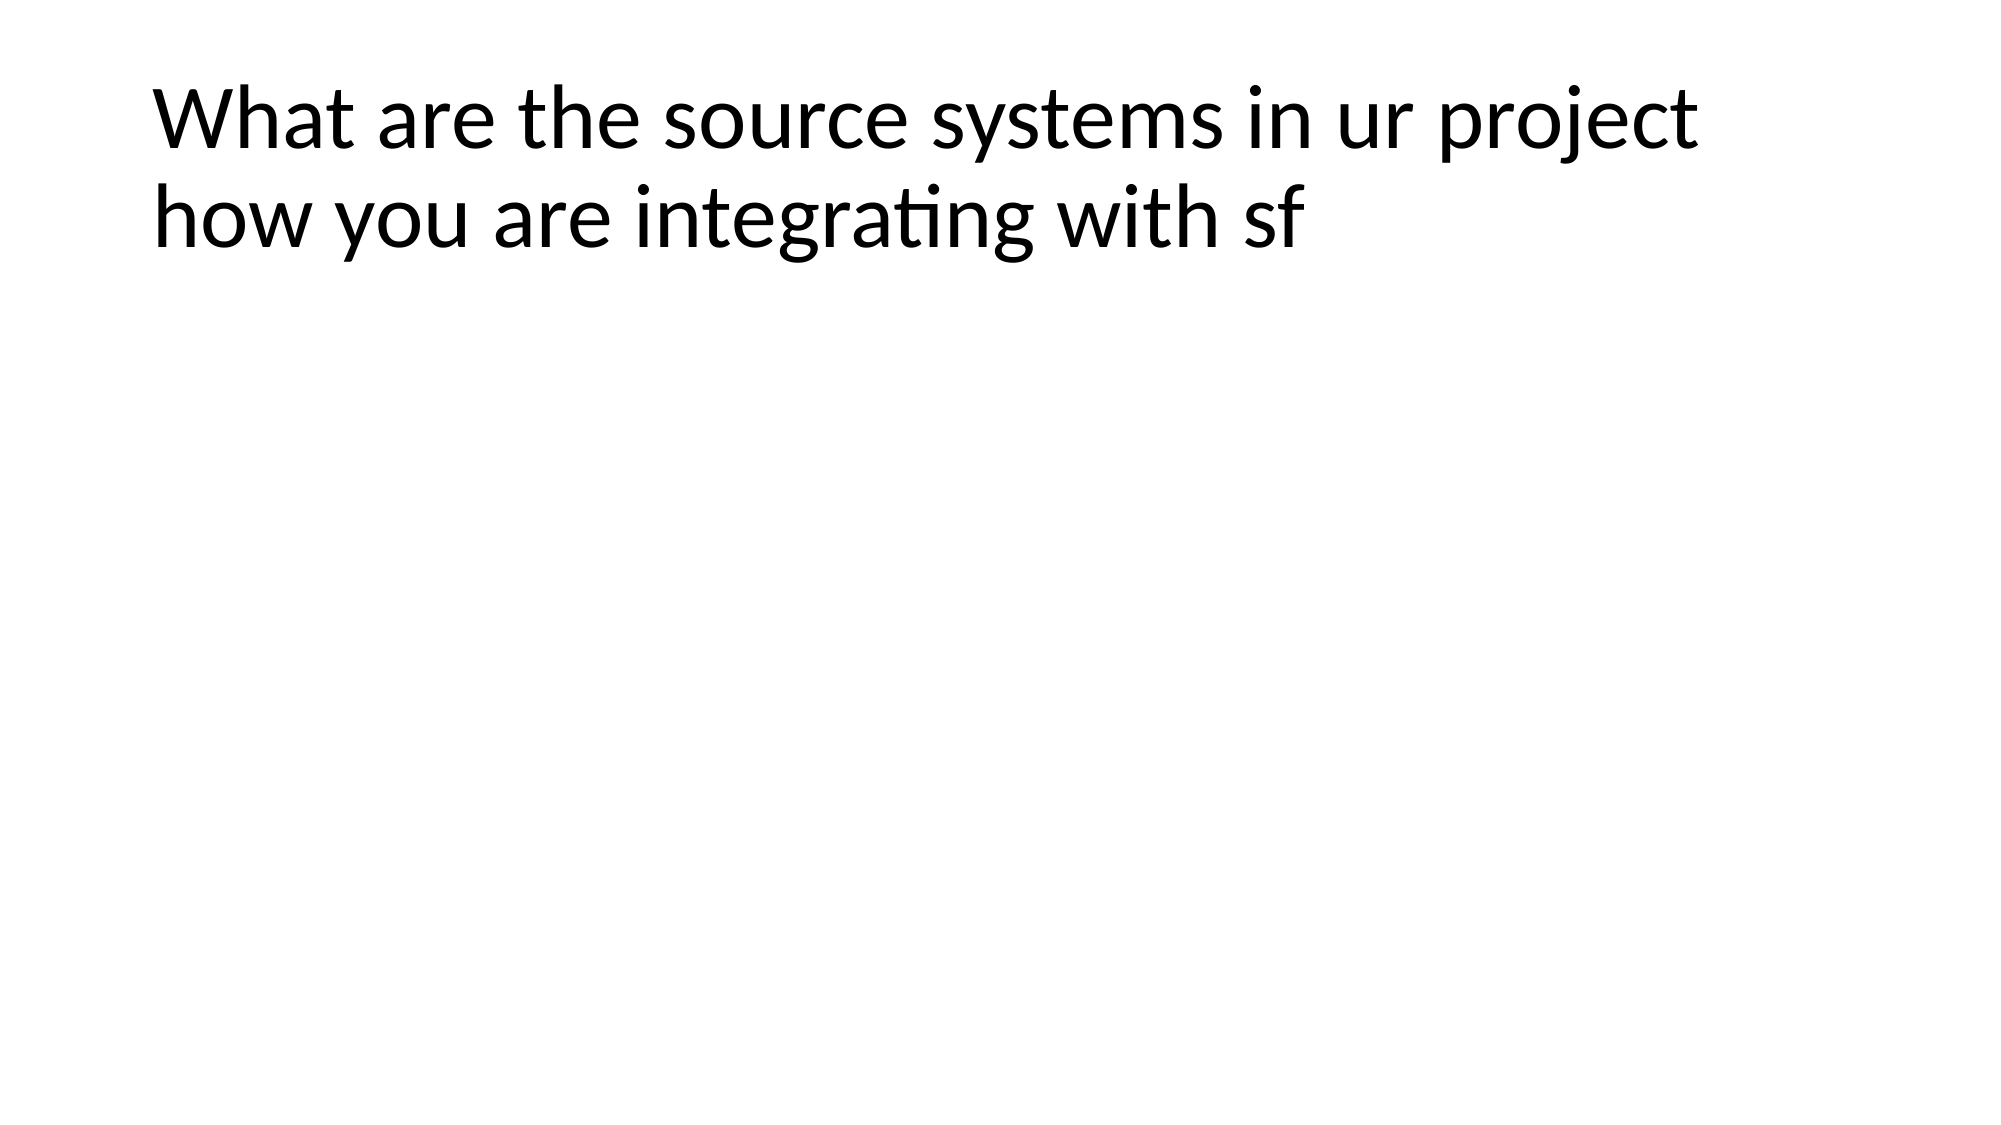

# What are the source systems in ur project  how you are integrating with sf